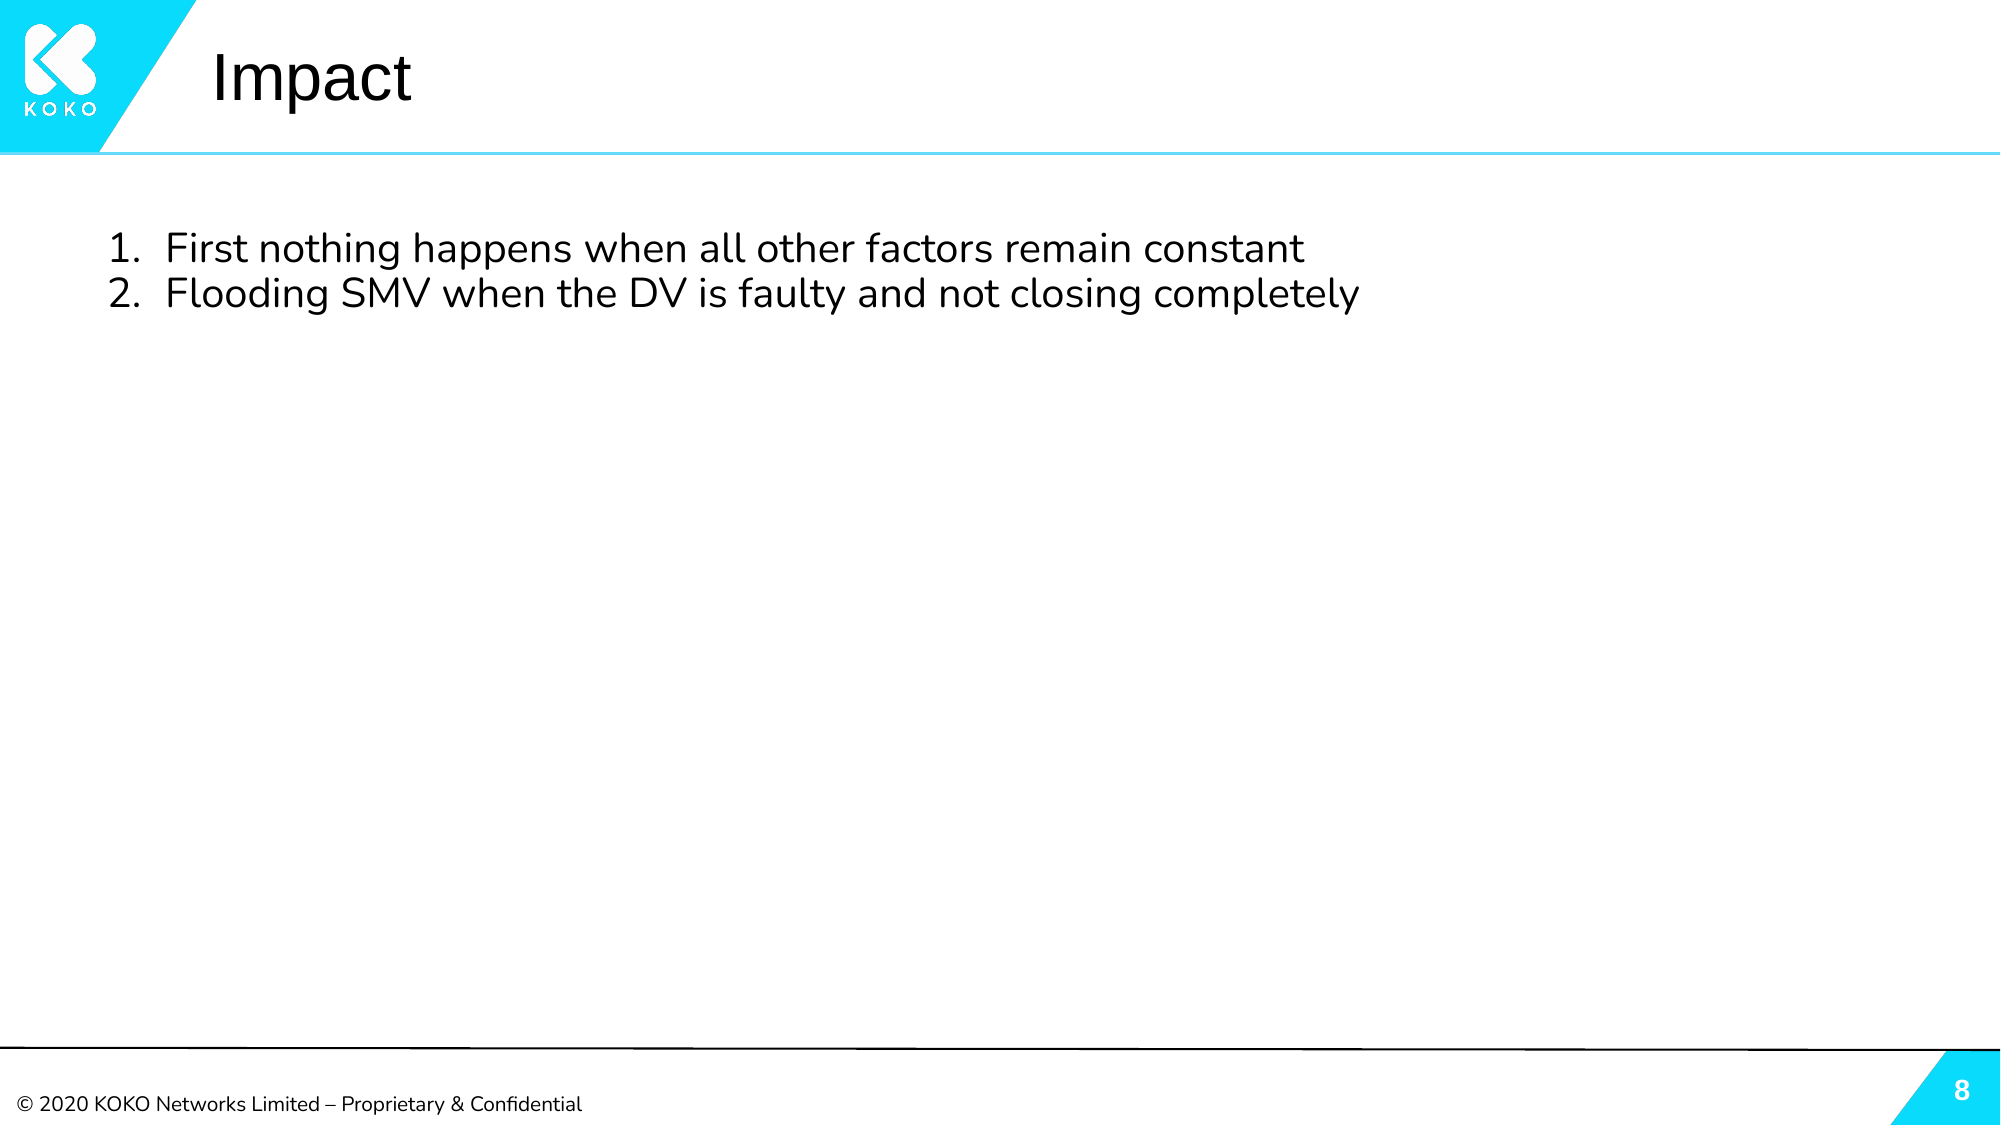

# Impact
First nothing happens when all other factors remain constant
Flooding SMV when the DV is faulty and not closing completely
8